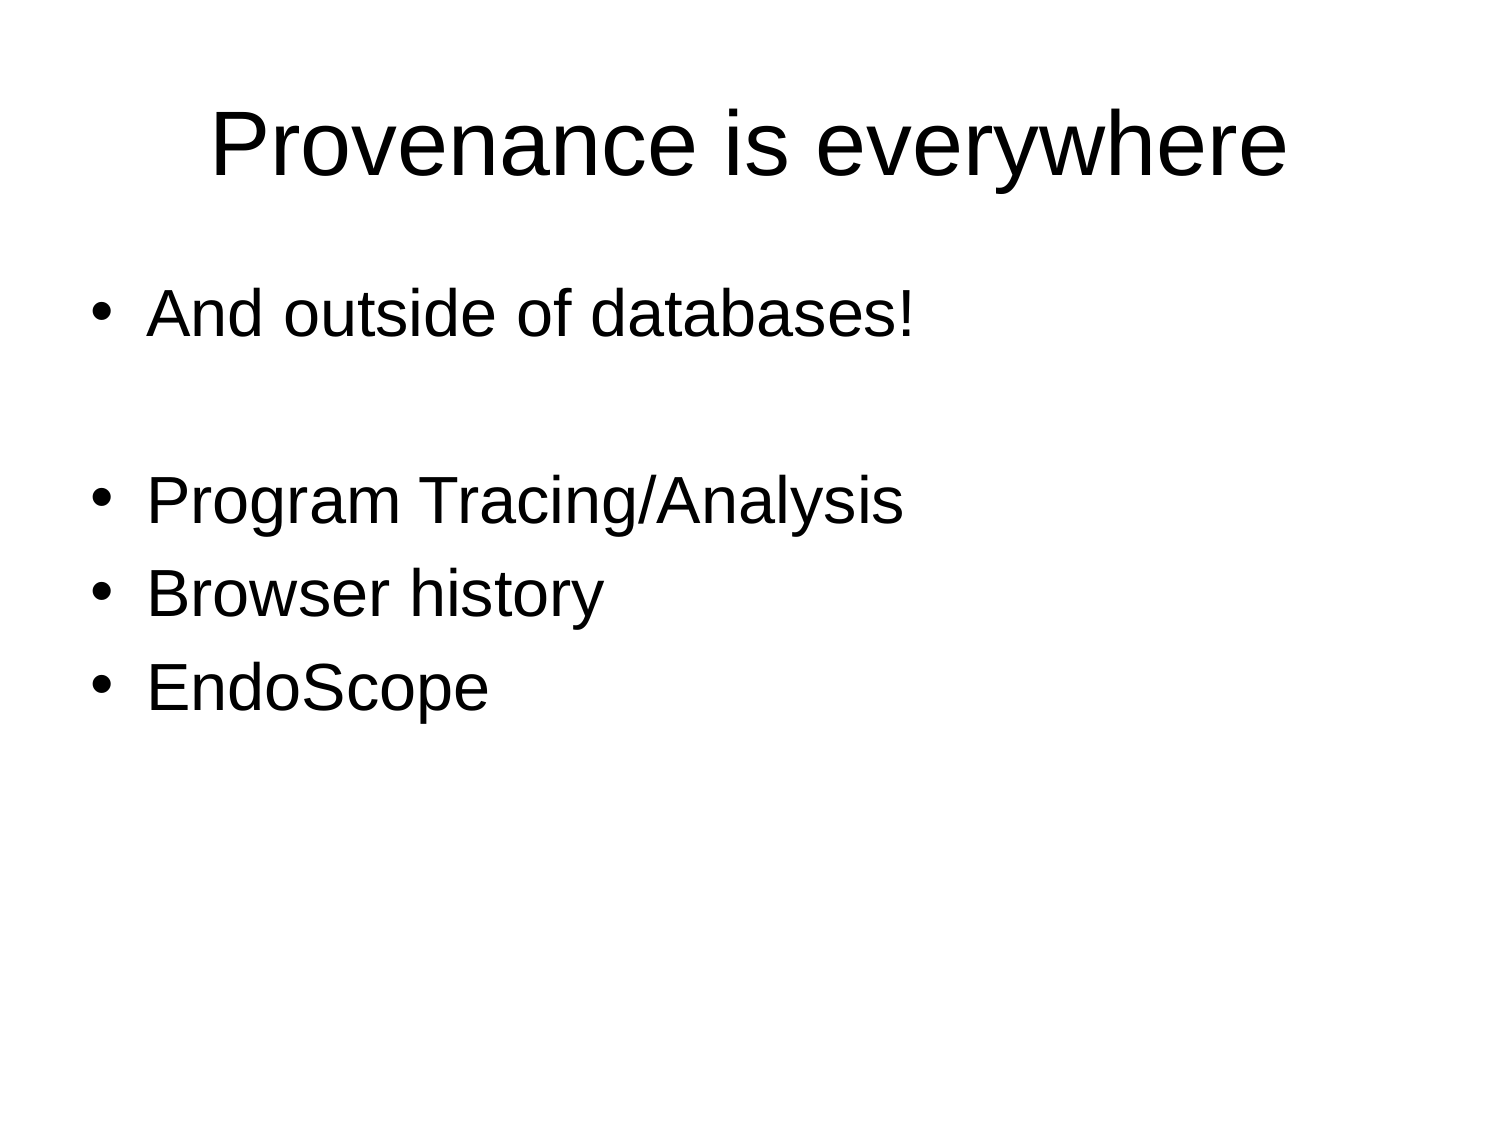

# Provenance is everywhere
And outside of databases!

Program Tracing/Analysis
Browser history
EndoScope